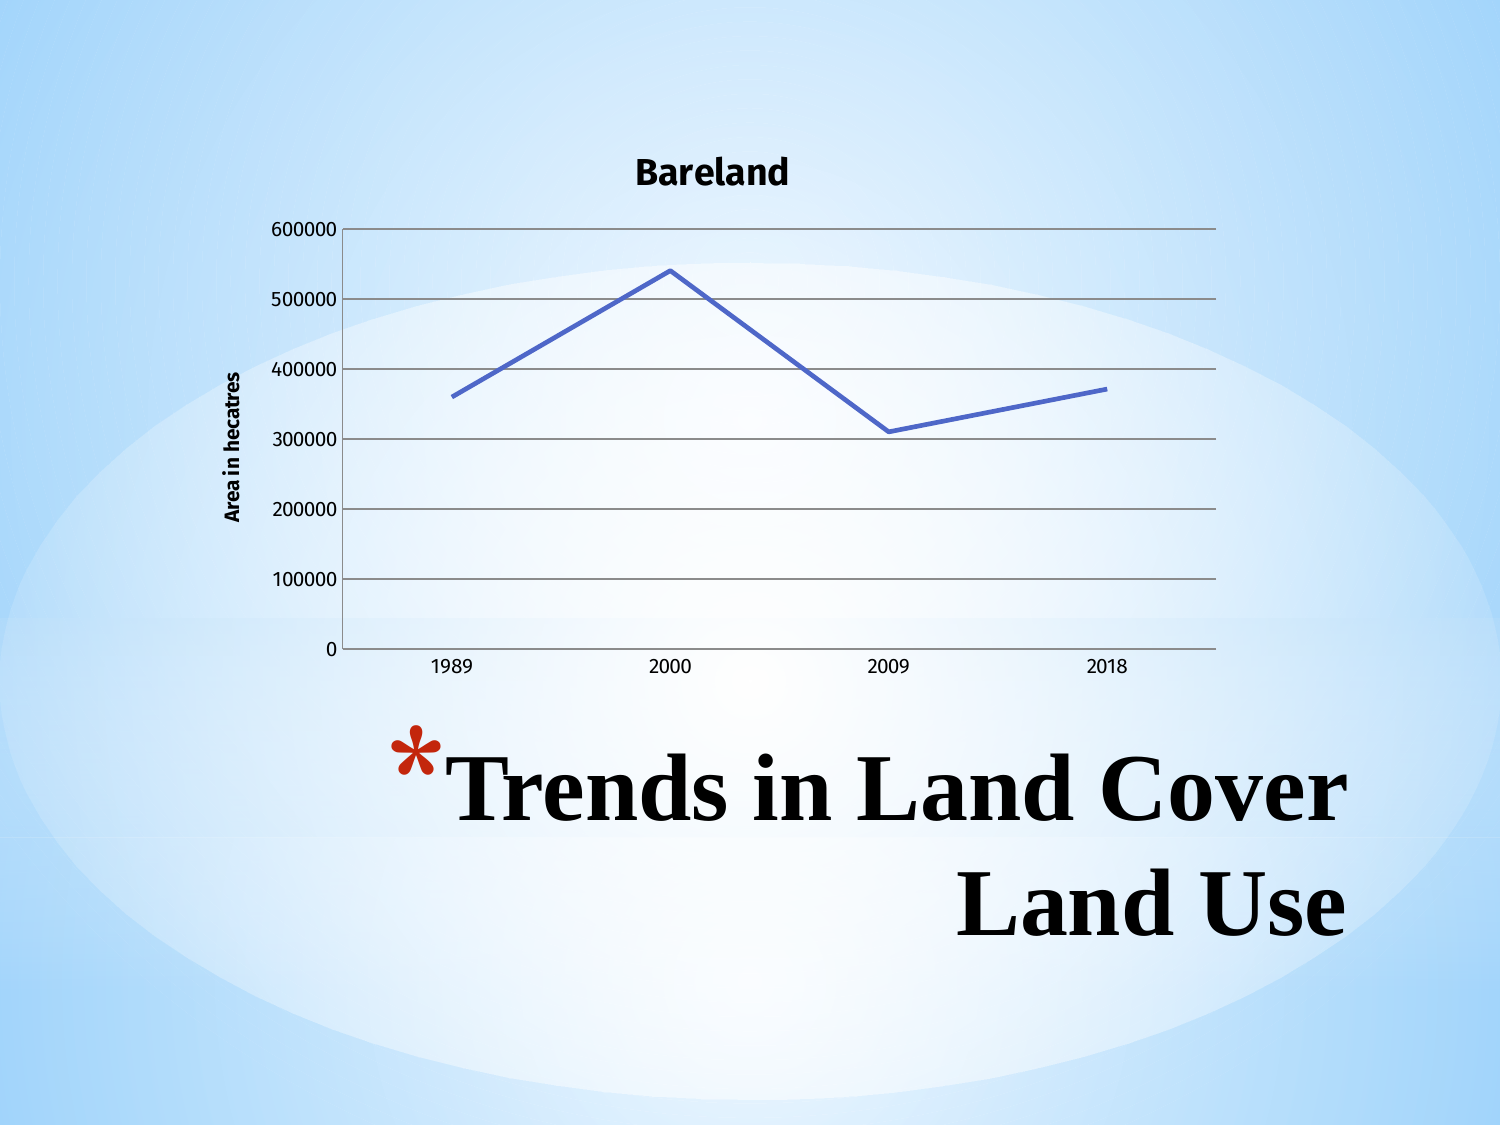

### Chart: Bareland

| Category |  |
|---|---|
| 1989 | 359884.257871 |
| 2000 | 540407.150433 |
| 2009 | 310226.786805 |
| 2018 | 371362.963206 |
# Trends in Land Cover Land Use